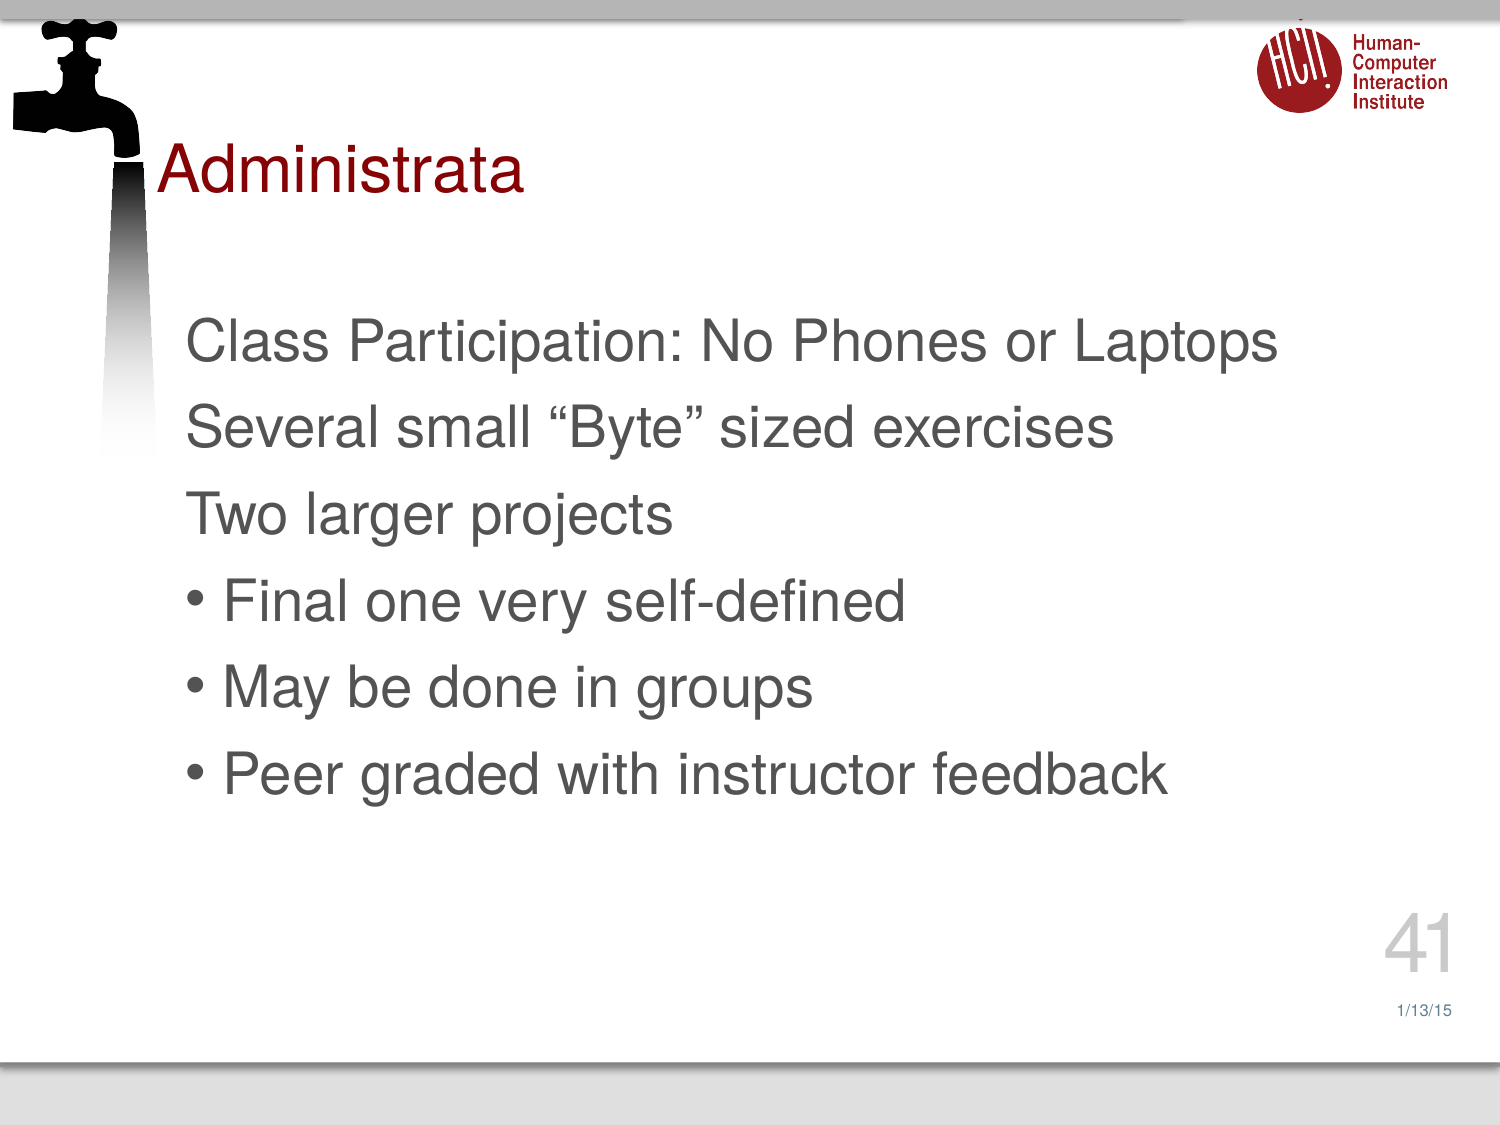

# Administrata
Class Participation: No Phones or Laptops
Several small “Byte” sized exercises
Two larger projects
Final one very self-defined
May be done in groups
Peer graded with instructor feedback
41
1/13/15